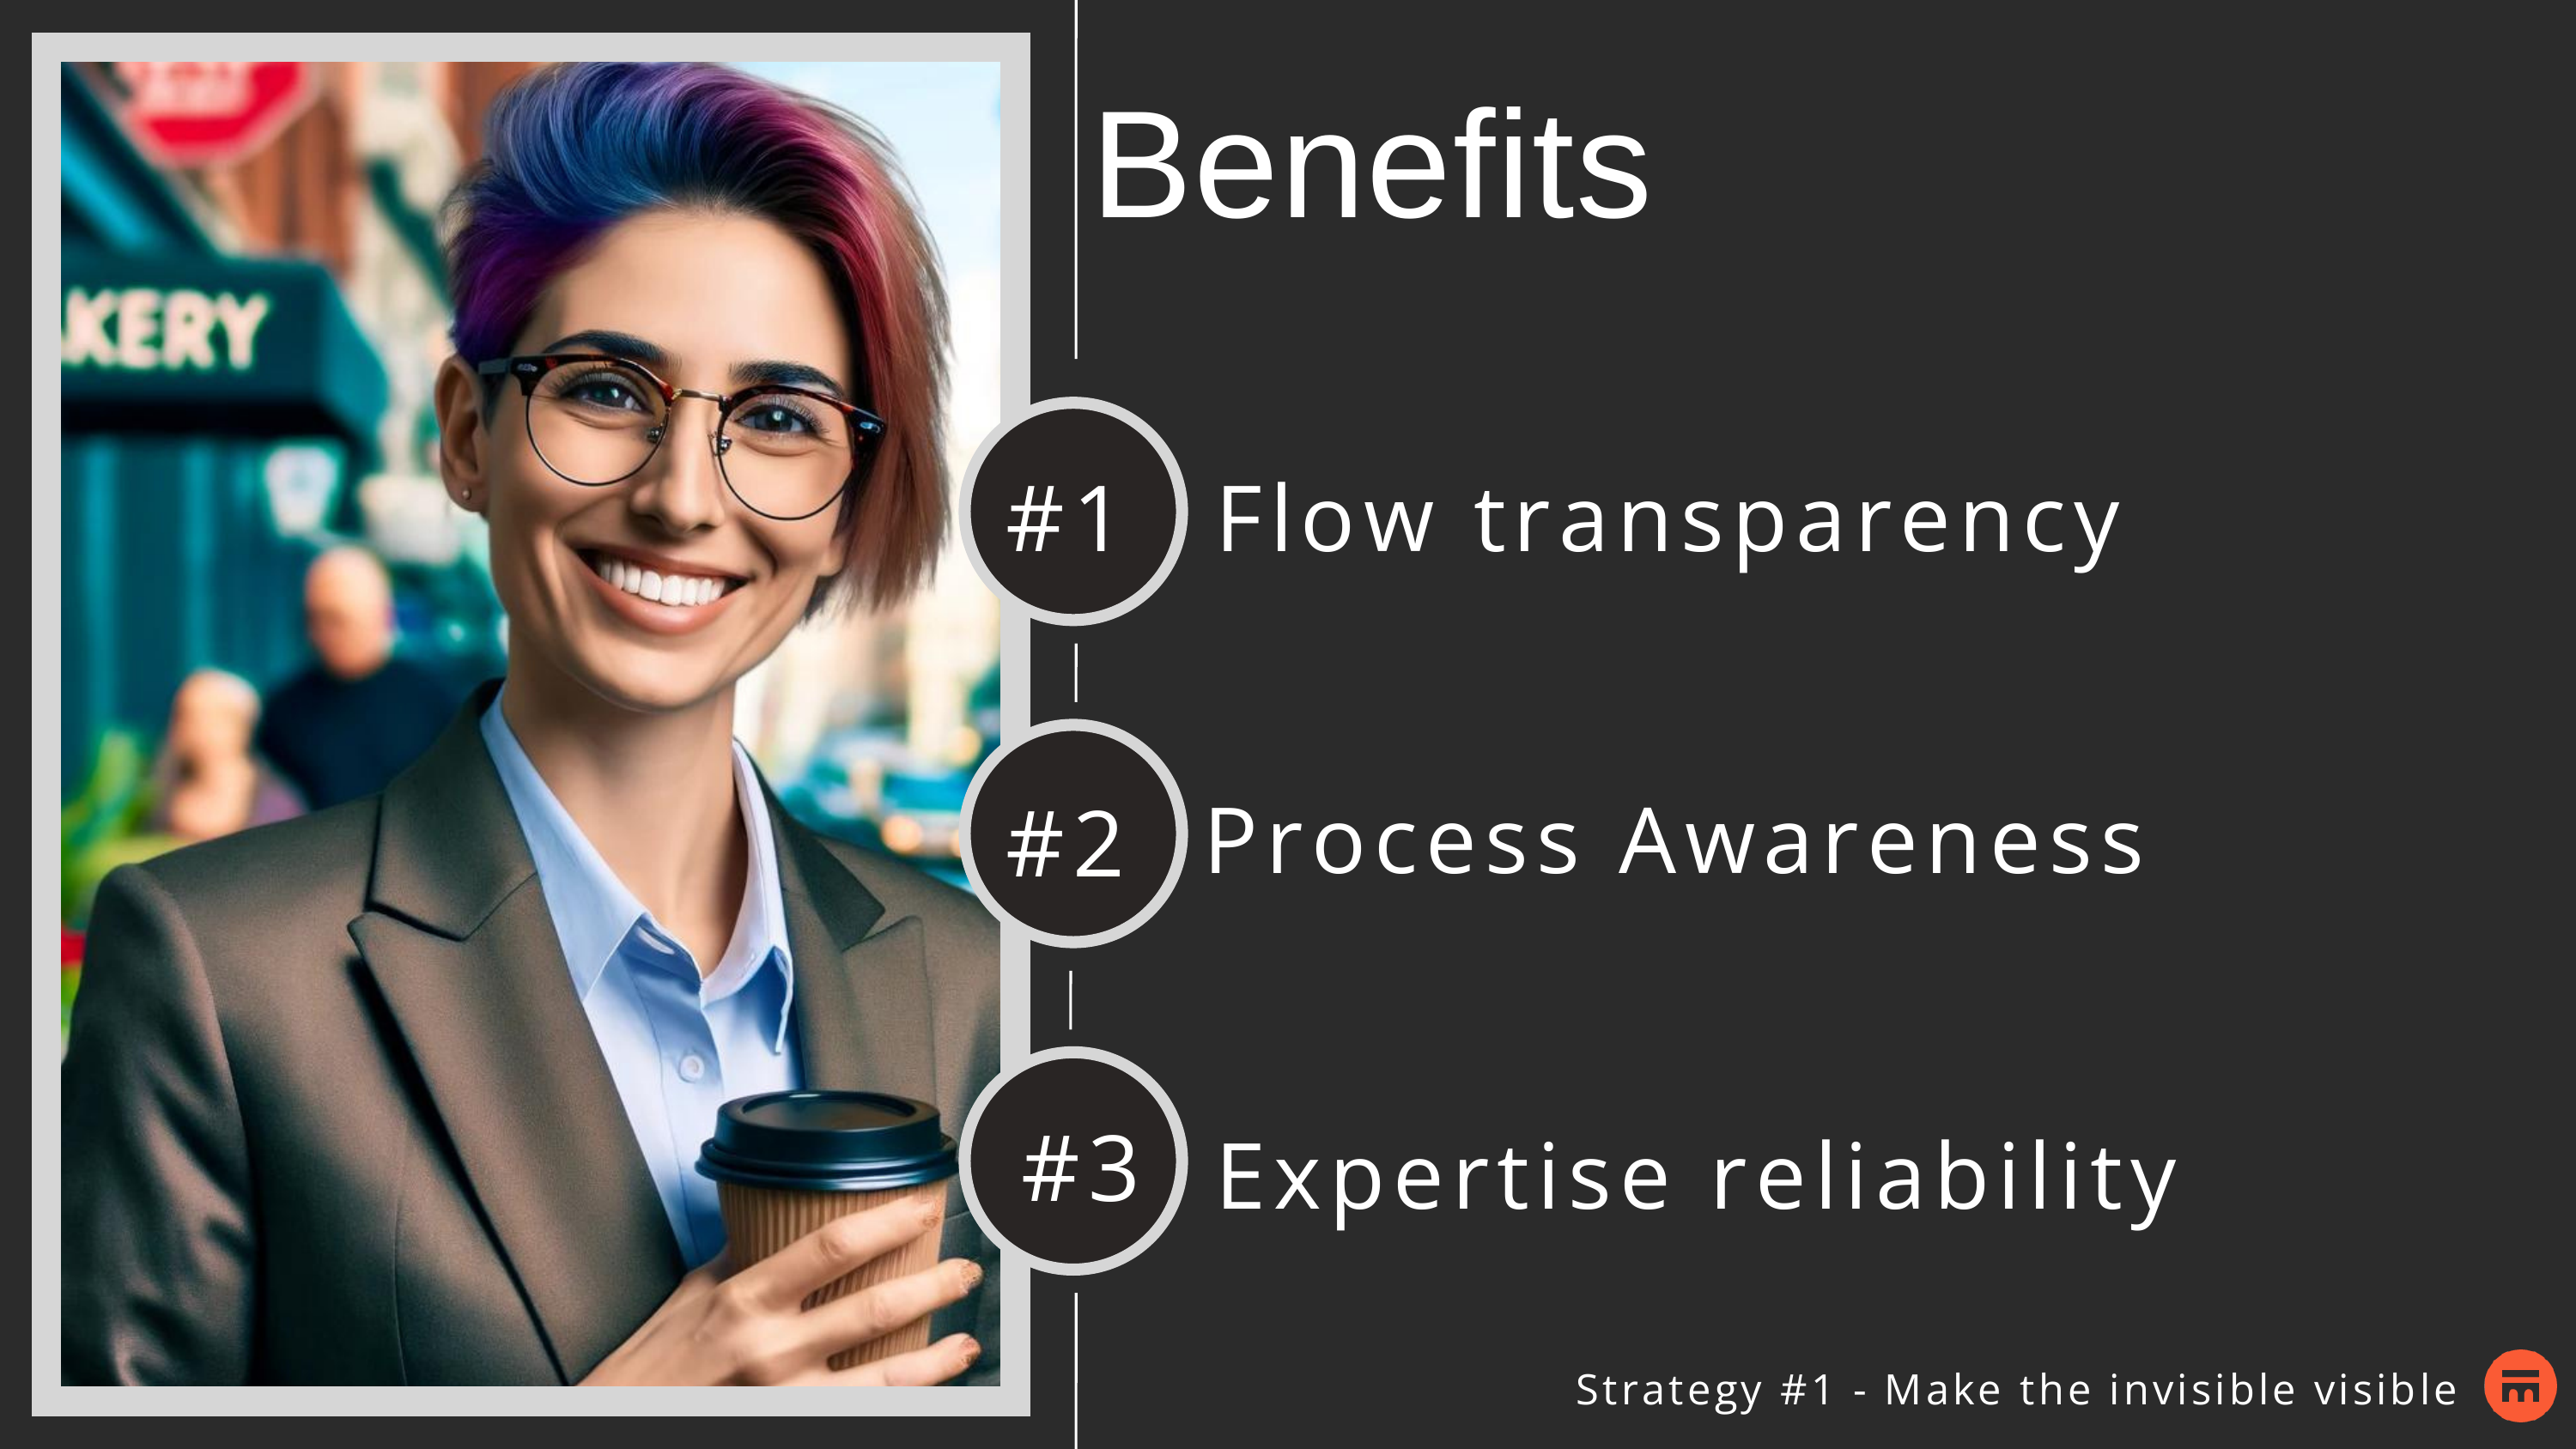

Benefits

#1
Flow transparency

Process Awareness
#2

#3
Expertise reliability

Strategy #1 - Make the invisible visible